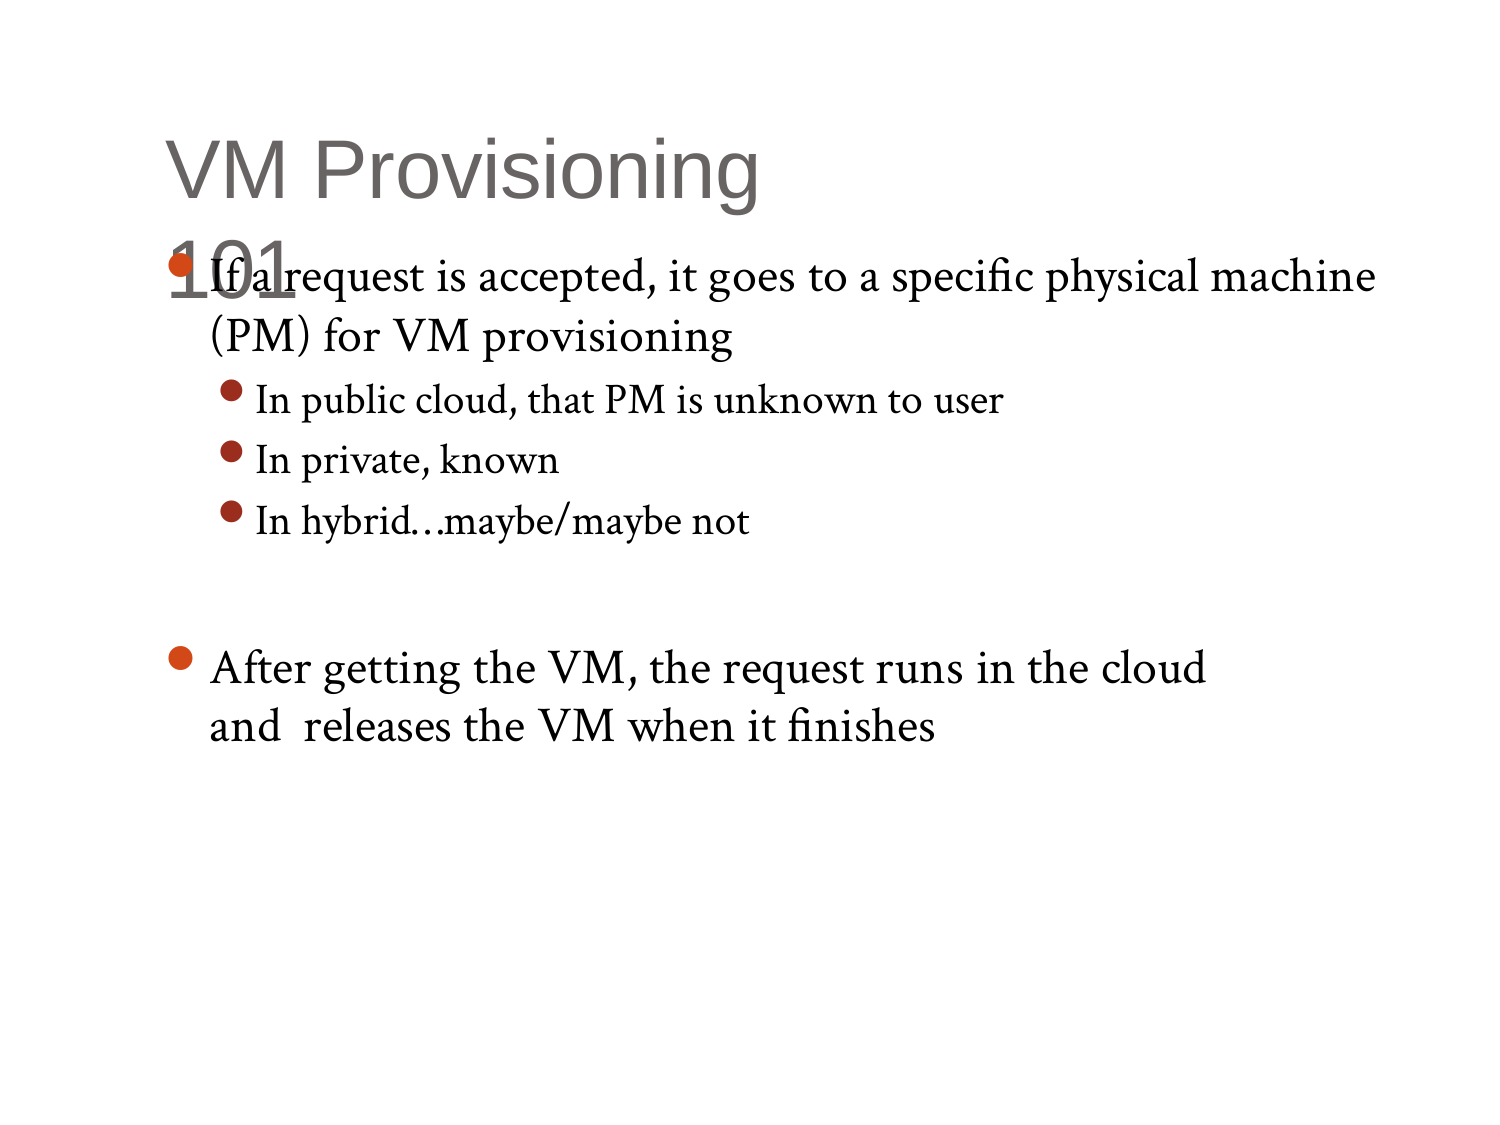

# VM Provisioning 101
If a request is accepted, it goes to a specific physical machine  (PM) for VM provisioning
In public cloud, that PM is unknown to user
In private, known
In hybrid…maybe/maybe not

After getting the VM, the request runs in the cloud and  releases the VM when it finishes